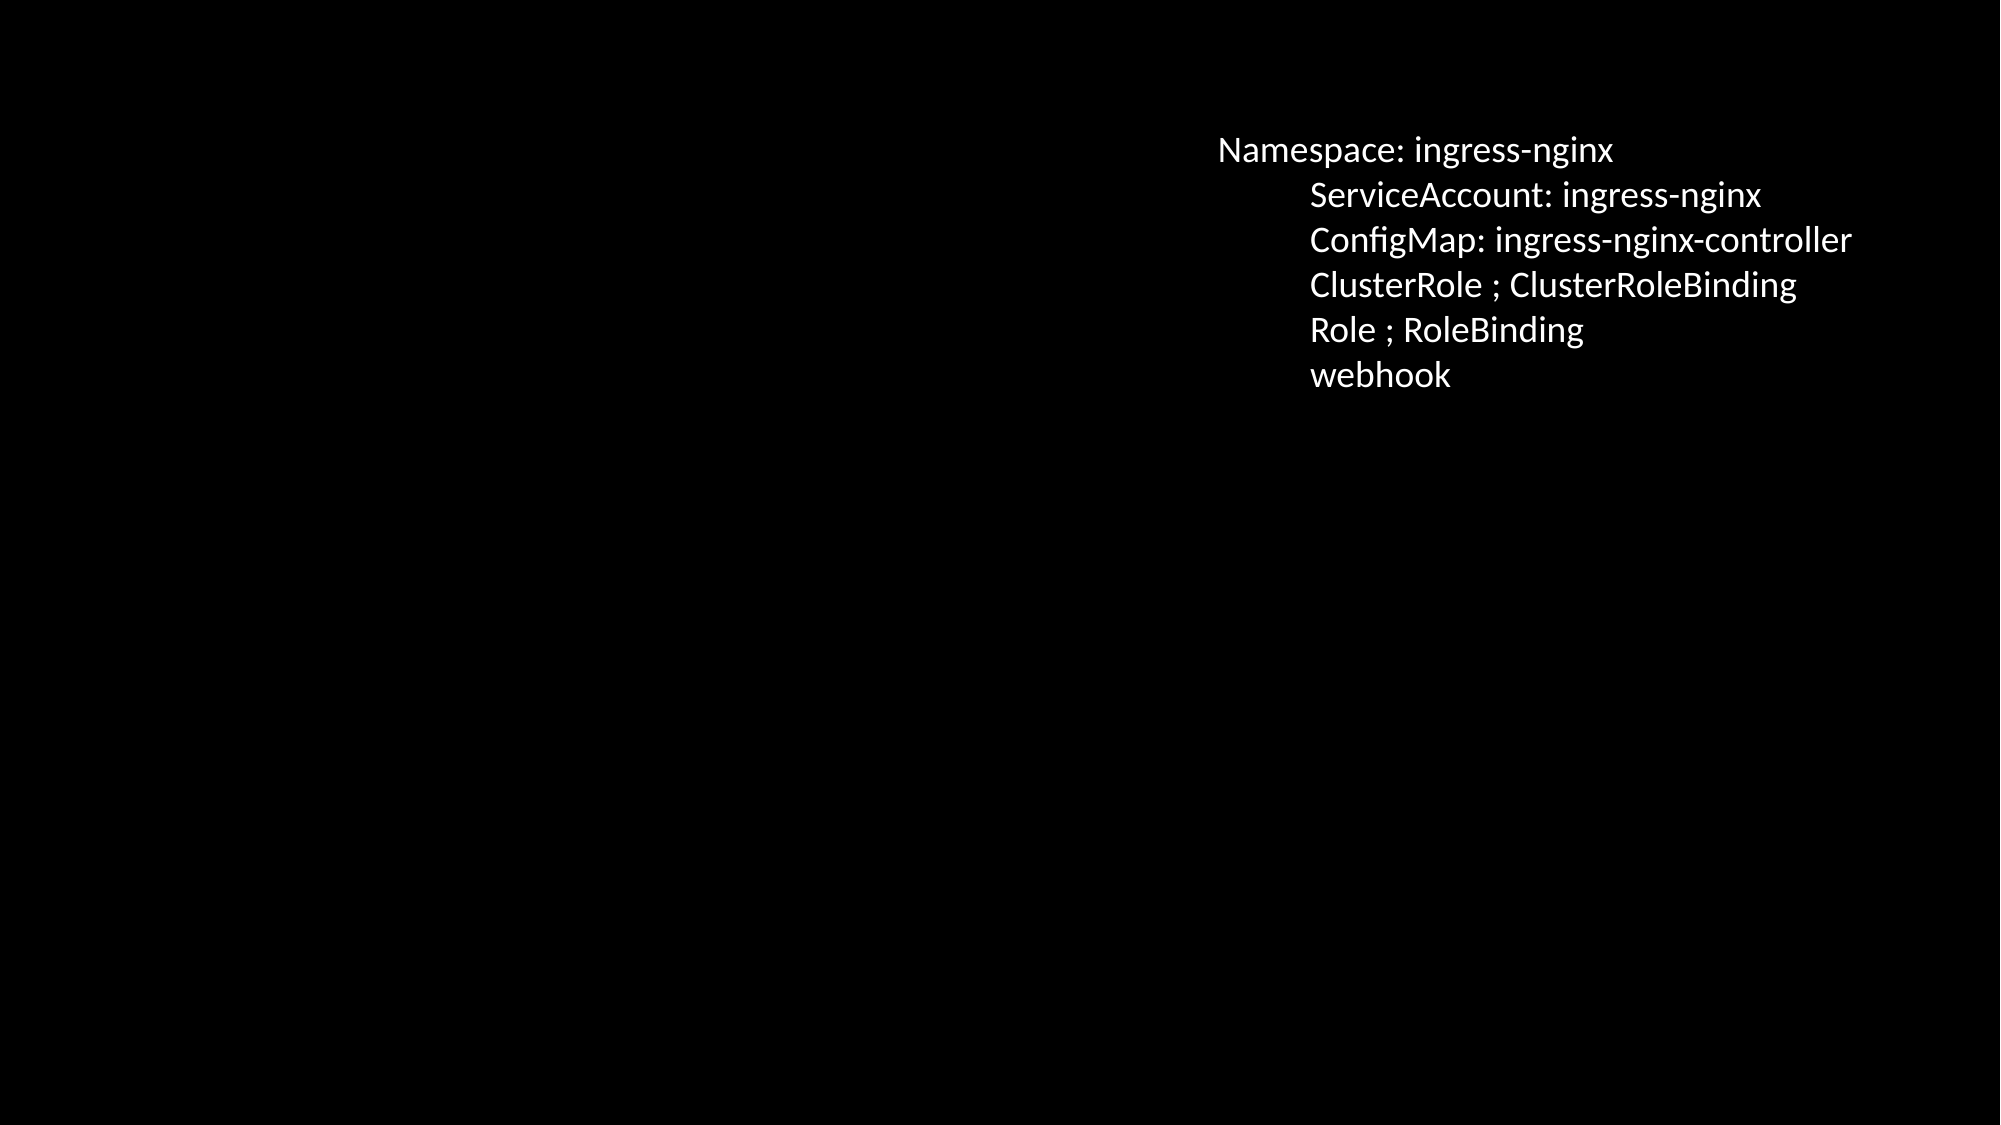

Namespace: ingress-nginx
  ServiceAccount: ingress-nginx
  ConfigMap: ingress-nginx-controller
  ClusterRole ; ClusterRoleBinding
  Role ; RoleBinding
  webhook